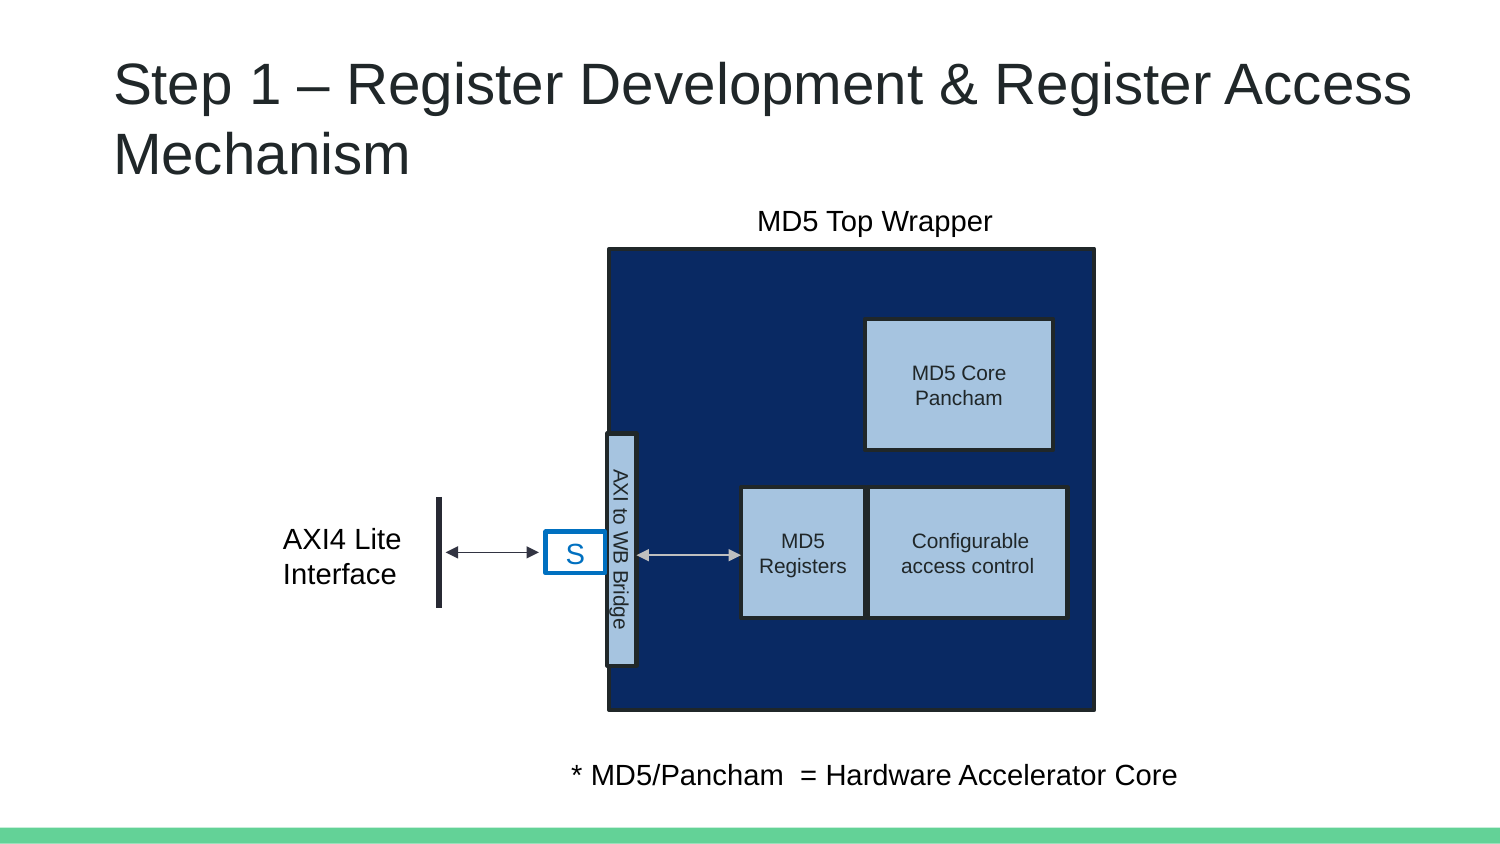

# Step 1 – Register Development & Register Access Mechanism
MD5 Top Wrapper

MD5 Core
Pancham
MD5 Registers
 Configurable access control
AXI4 Lite Interface
S
AXI to WB Bridge
* MD5/Pancham  = Hardware Accelerator Core